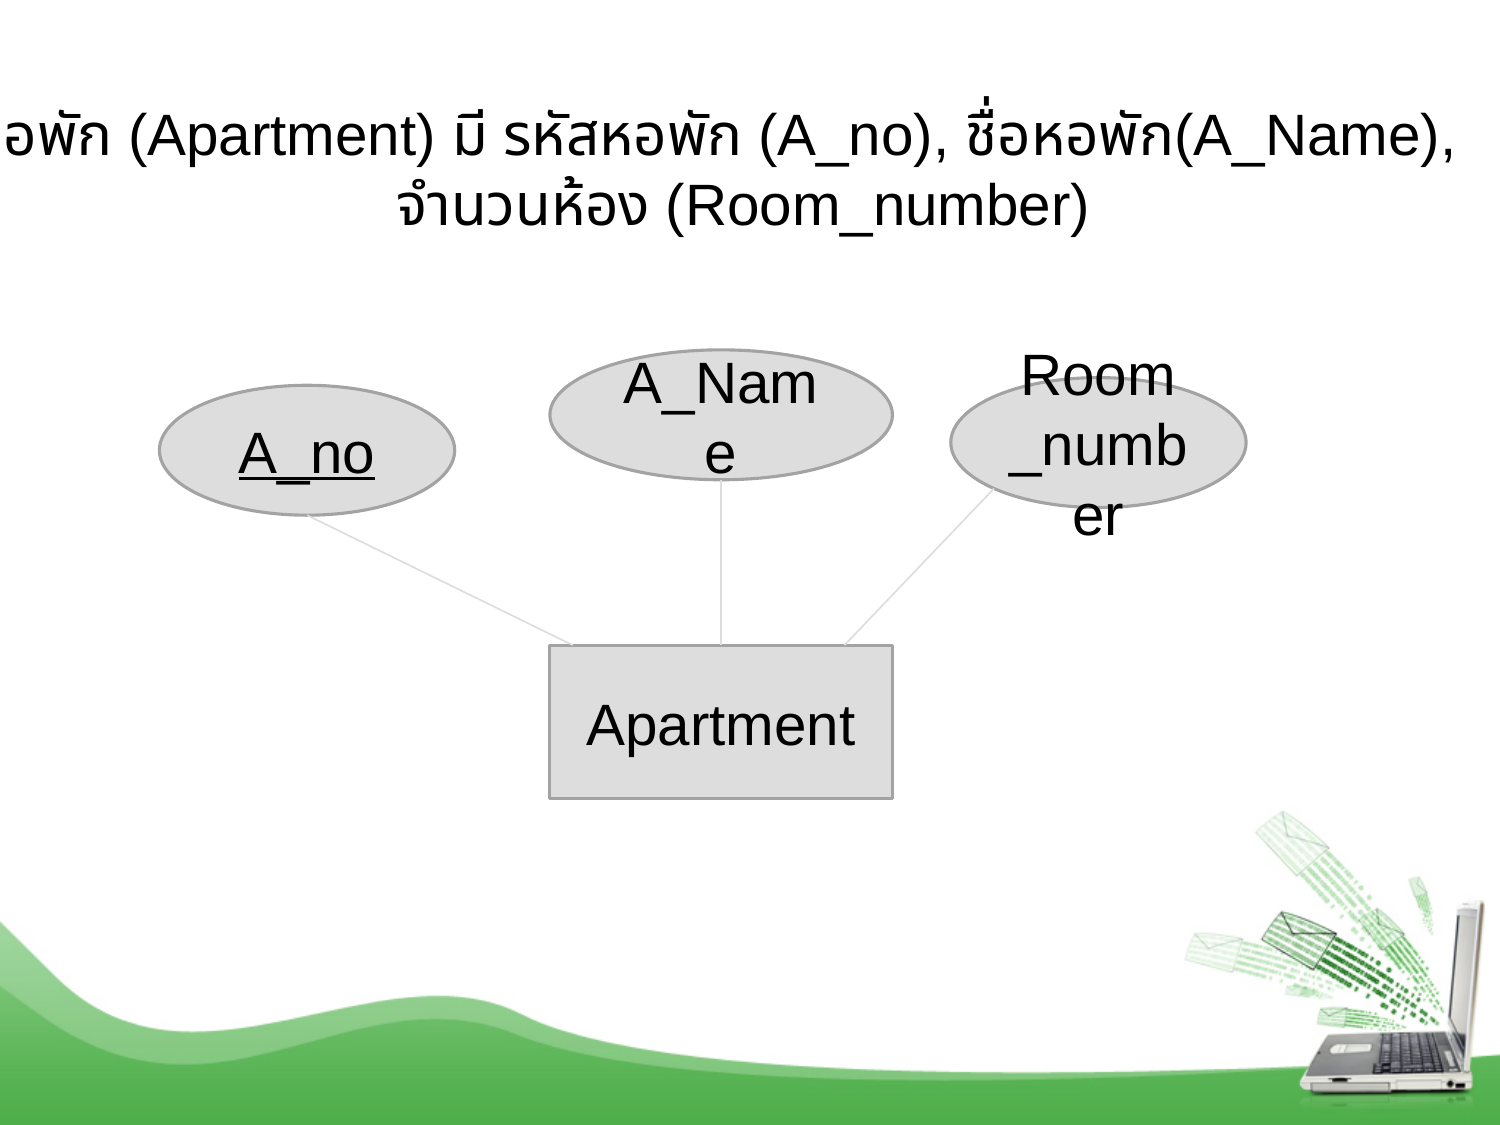

หอพัก (Apartment) มี รหัสหอพัก (A_no), ชื่อหอพัก(A_Name),
                            จำนวนห้อง (Room_number)
A_Name
Room_number
A_no
Apartment